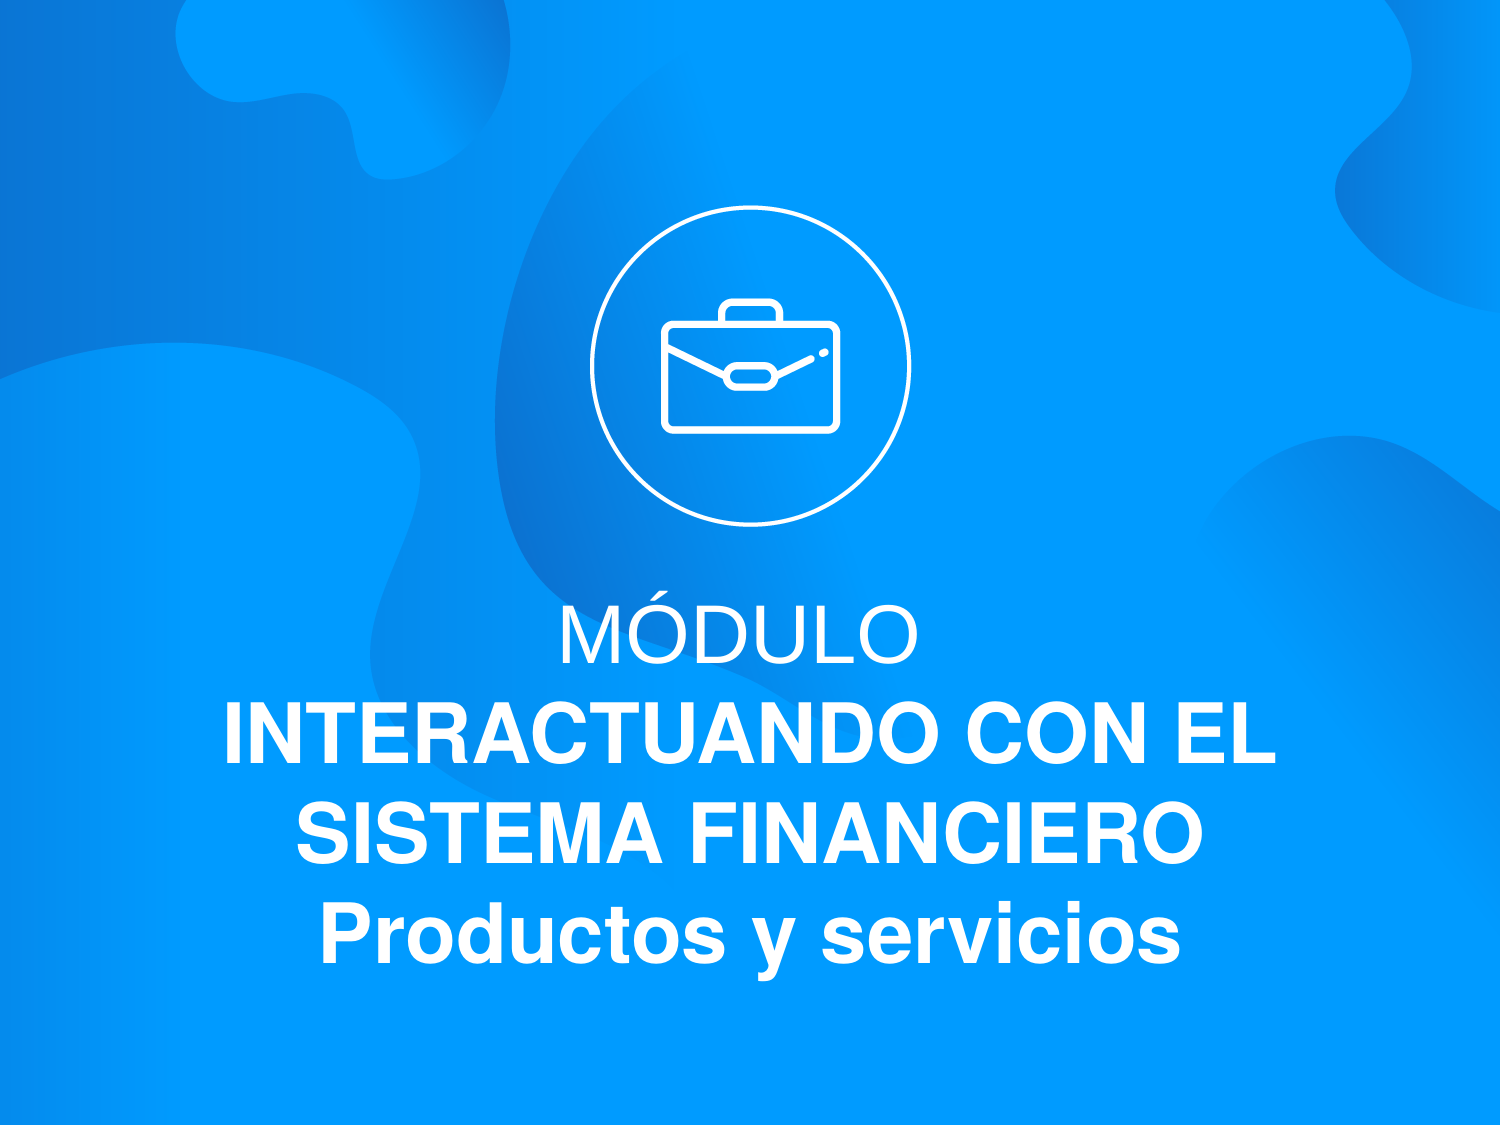

MÓDULO
INTERACTUANDO CON EL SISTEMA FINANCIERO
Productos y servicios